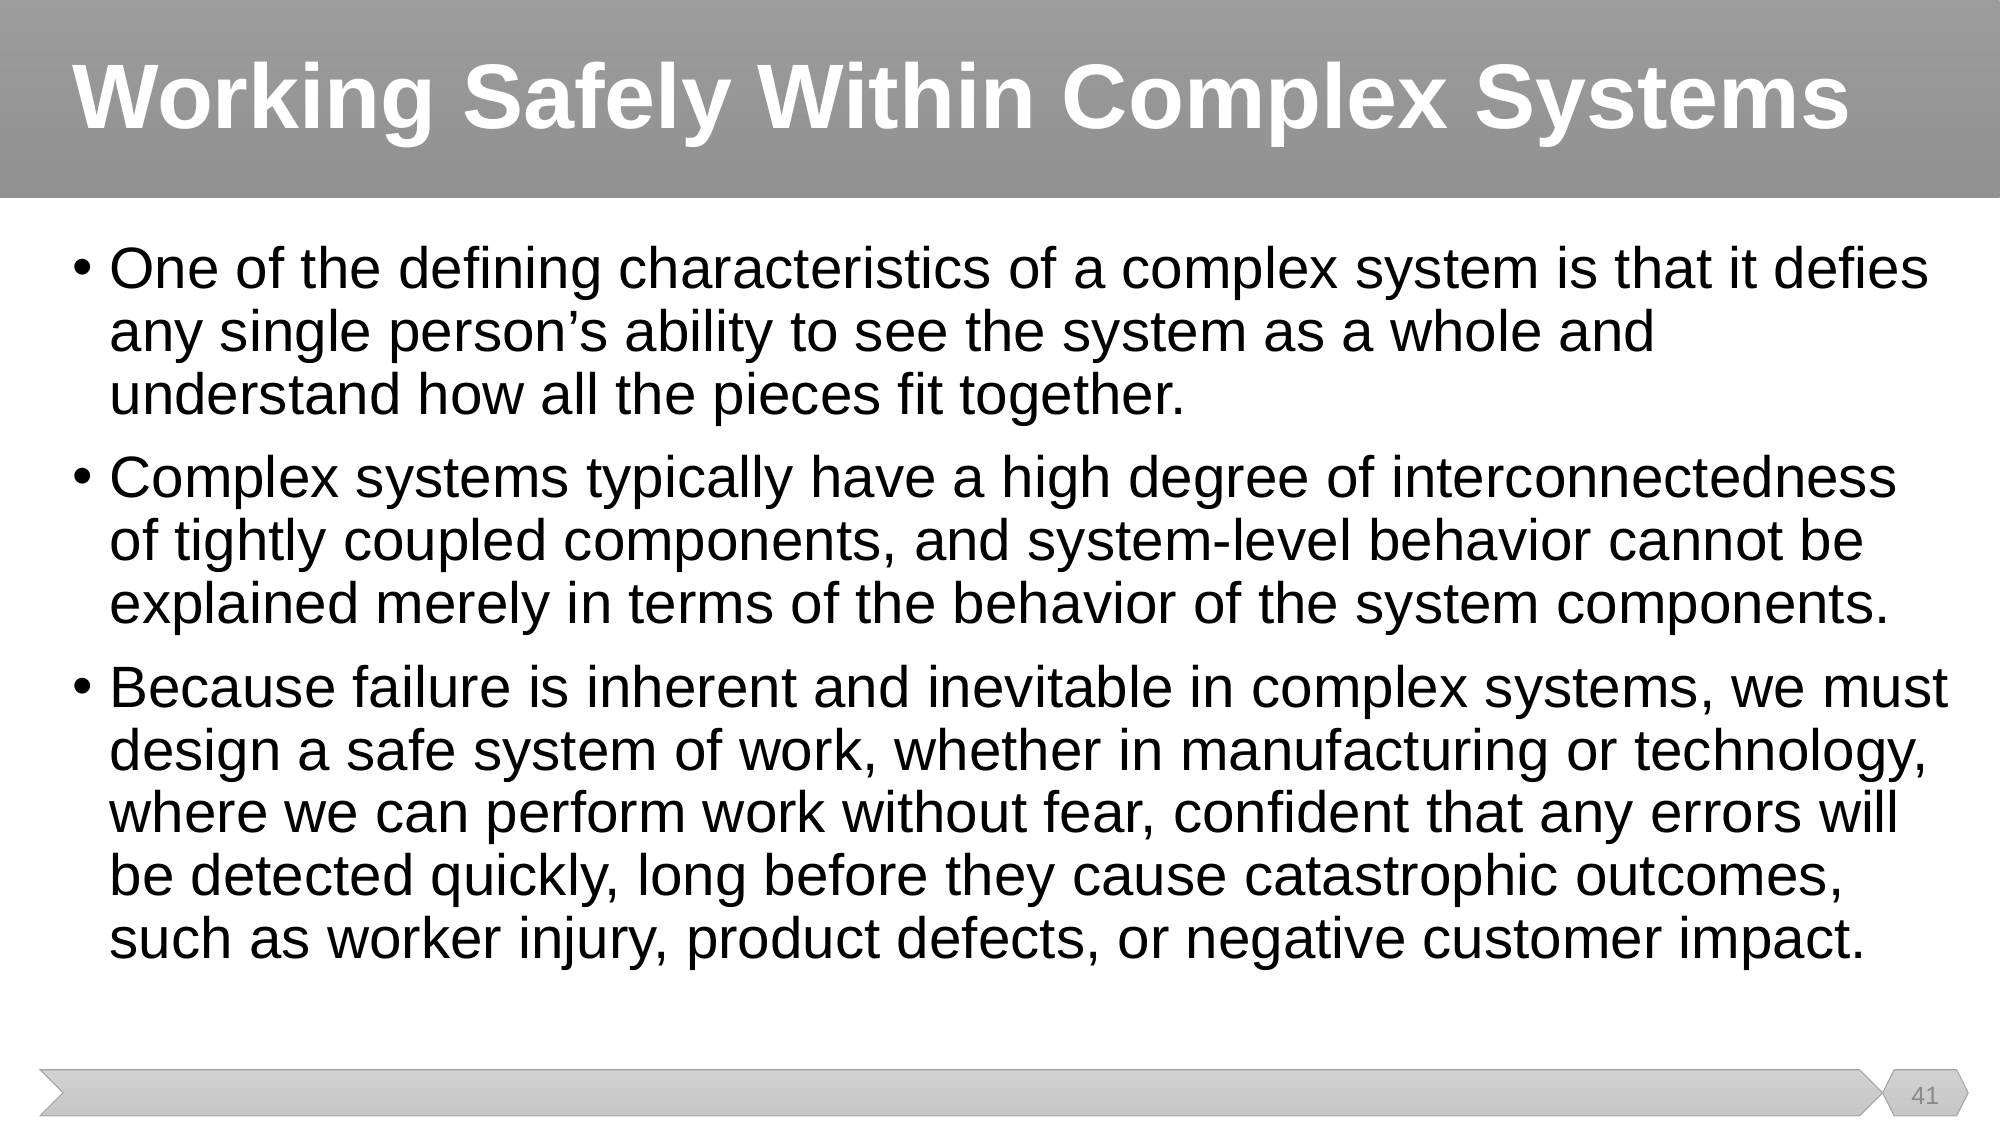

# Working Safely Within Complex Systems
One of the defining characteristics of a complex system is that it defies any single person’s ability to see the system as a whole and understand how all the pieces fit together.
Complex systems typically have a high degree of interconnectedness of tightly coupled components, and system-level behavior cannot be explained merely in terms of the behavior of the system components.
Because failure is inherent and inevitable in complex systems, we must design a safe system of work, whether in manufacturing or technology, where we can perform work without fear, confident that any errors will be detected quickly, long before they cause catastrophic outcomes, such as worker injury, product defects, or negative customer impact.
41